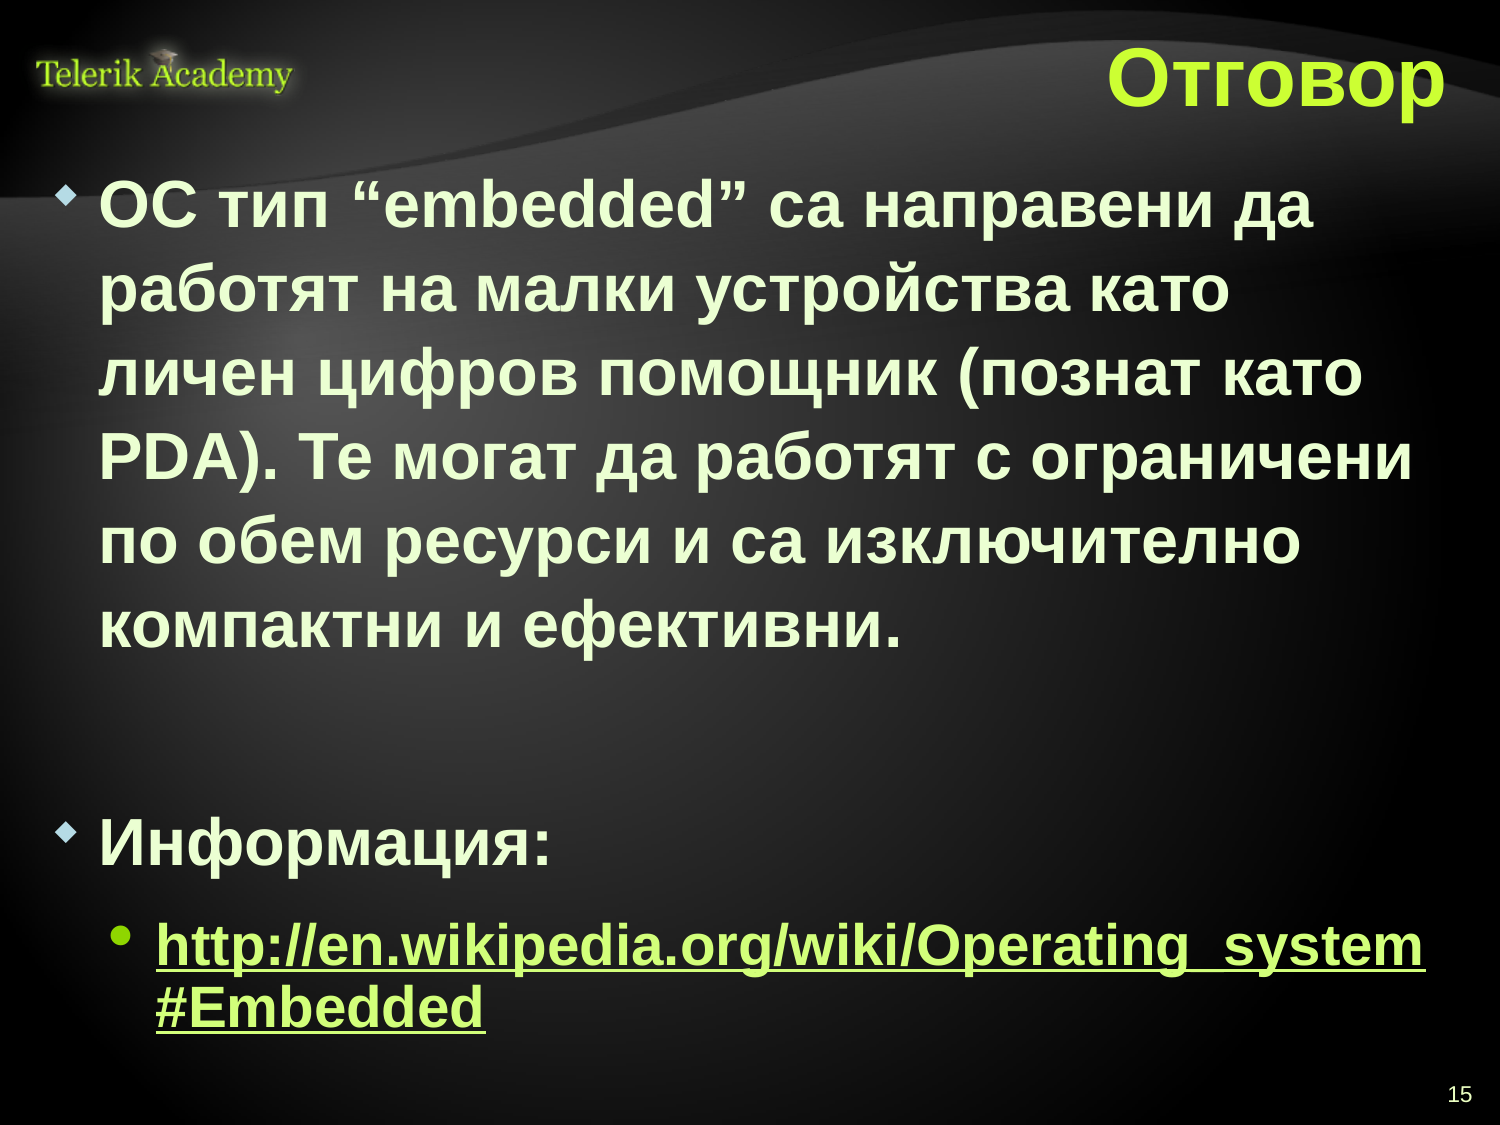

# Отговор
ОС тип “embedded” са направени да работят на малки устройства като личен цифров помощник (познат като PDA). Те могат да работят с ограничени по обем ресурси и са изключително компактни и ефективни.

Информация:
http://en.wikipedia.org/wiki/Operating_system#Embedded
15